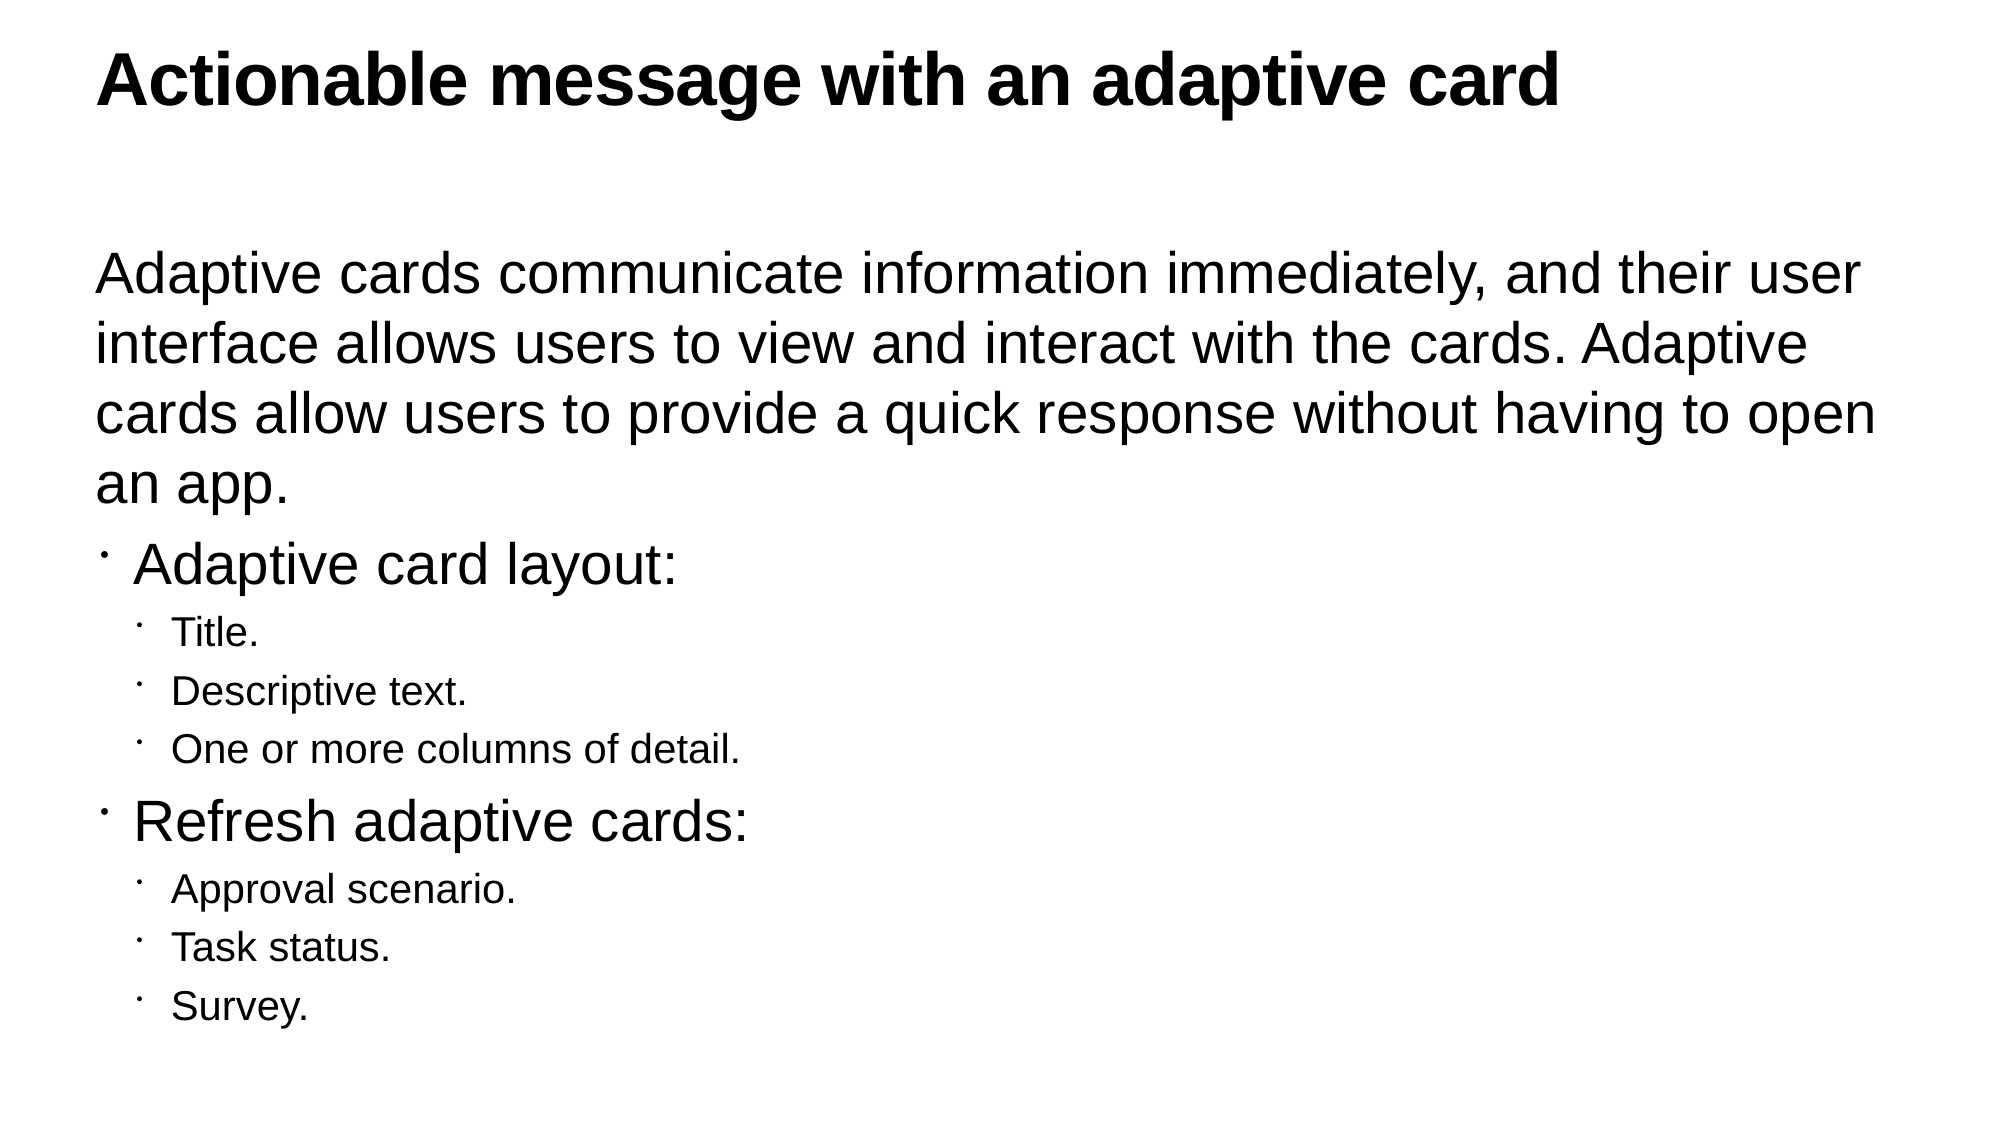

# Actionable message with an adaptive card
Adaptive cards communicate information immediately, and their user interface allows users to view and interact with the cards. Adaptive cards allow users to provide a quick response without having to open an app.
Adaptive card layout:
Title.
Descriptive text.
One or more columns of detail.
Refresh adaptive cards:
Approval scenario.
Task status.
Survey.